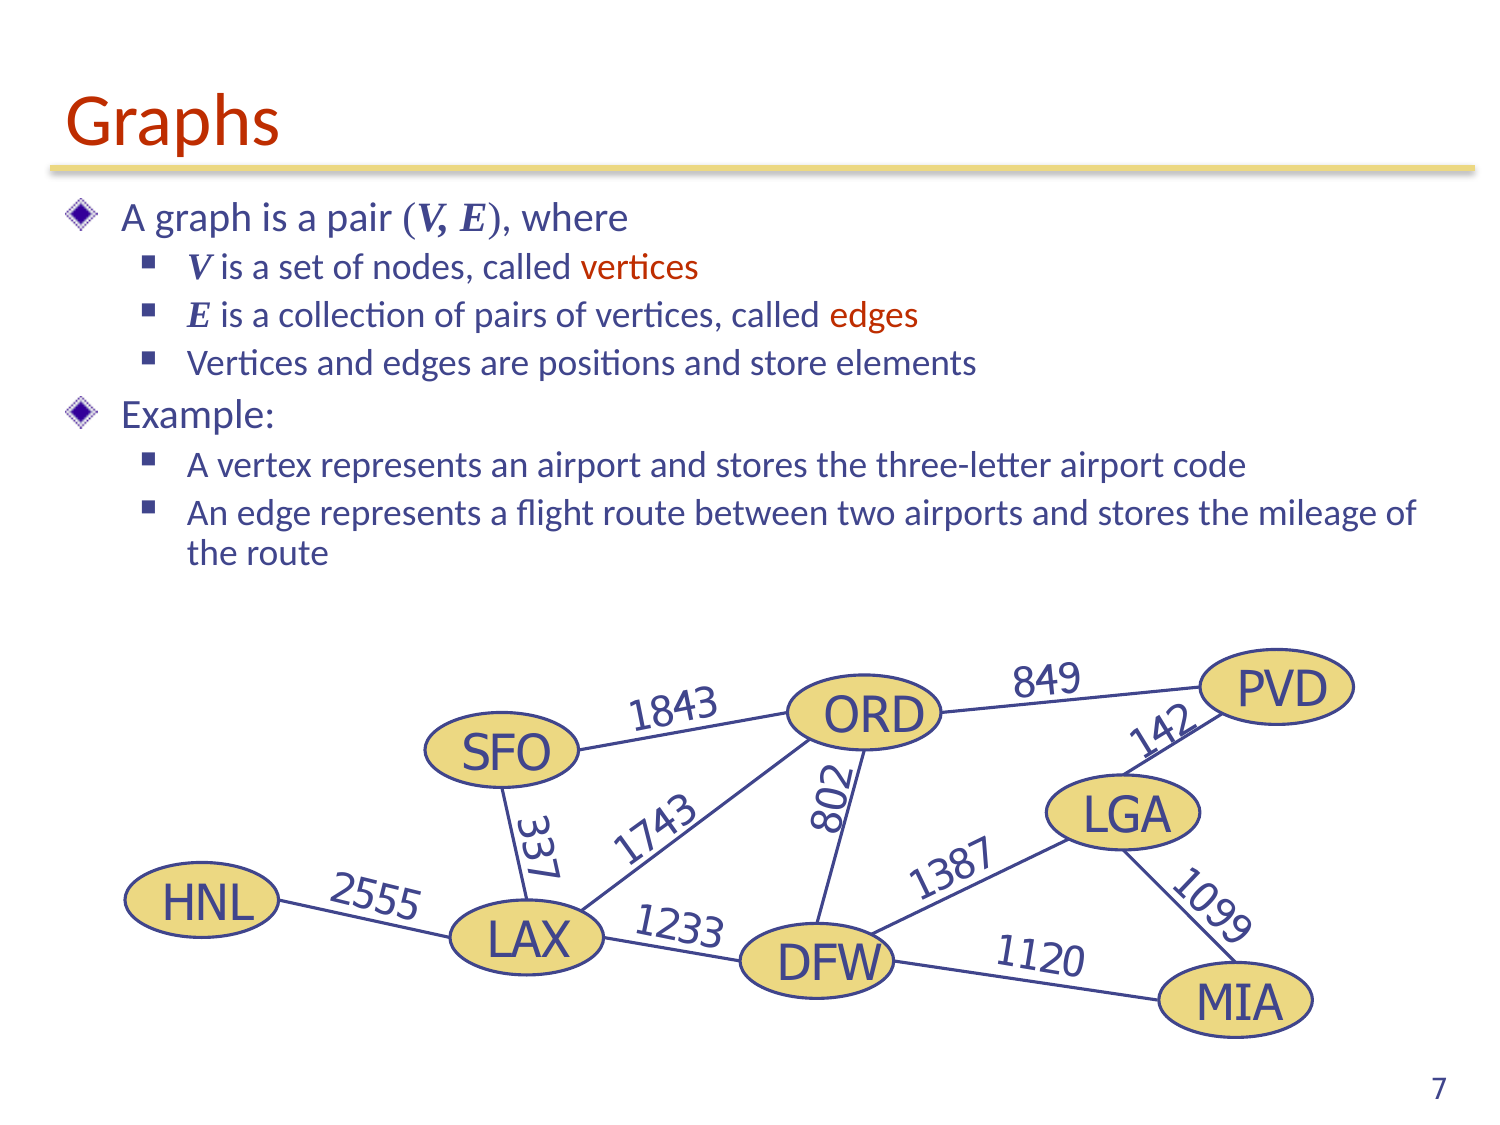

# Graphs
A graph is a pair (V, E), where
V is a set of nodes, called vertices
E is a collection of pairs of vertices, called edges
Vertices and edges are positions and store elements
Example:
A vertex represents an airport and stores the three-letter airport code
An edge represents a flight route between two airports and stores the mileage of the route
849
PVD
1843
ORD
142
SFO
802
LGA
1743
337
1387
HNL
2555
1099
1233
LAX
1120
DFW
MIA
7